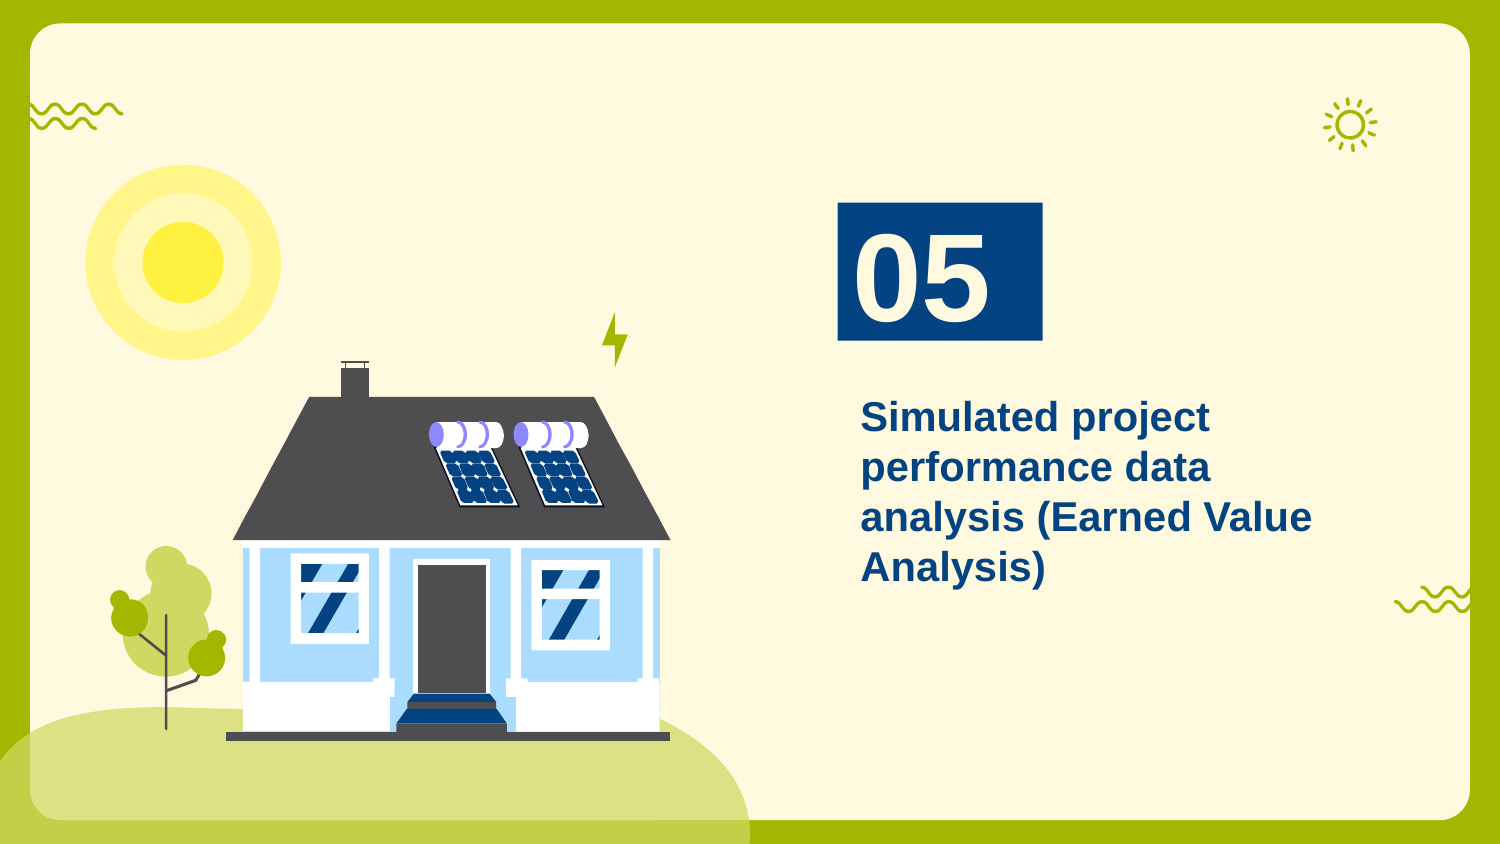

05

# Simulated project performance data analysis (Earned Value Analysis)